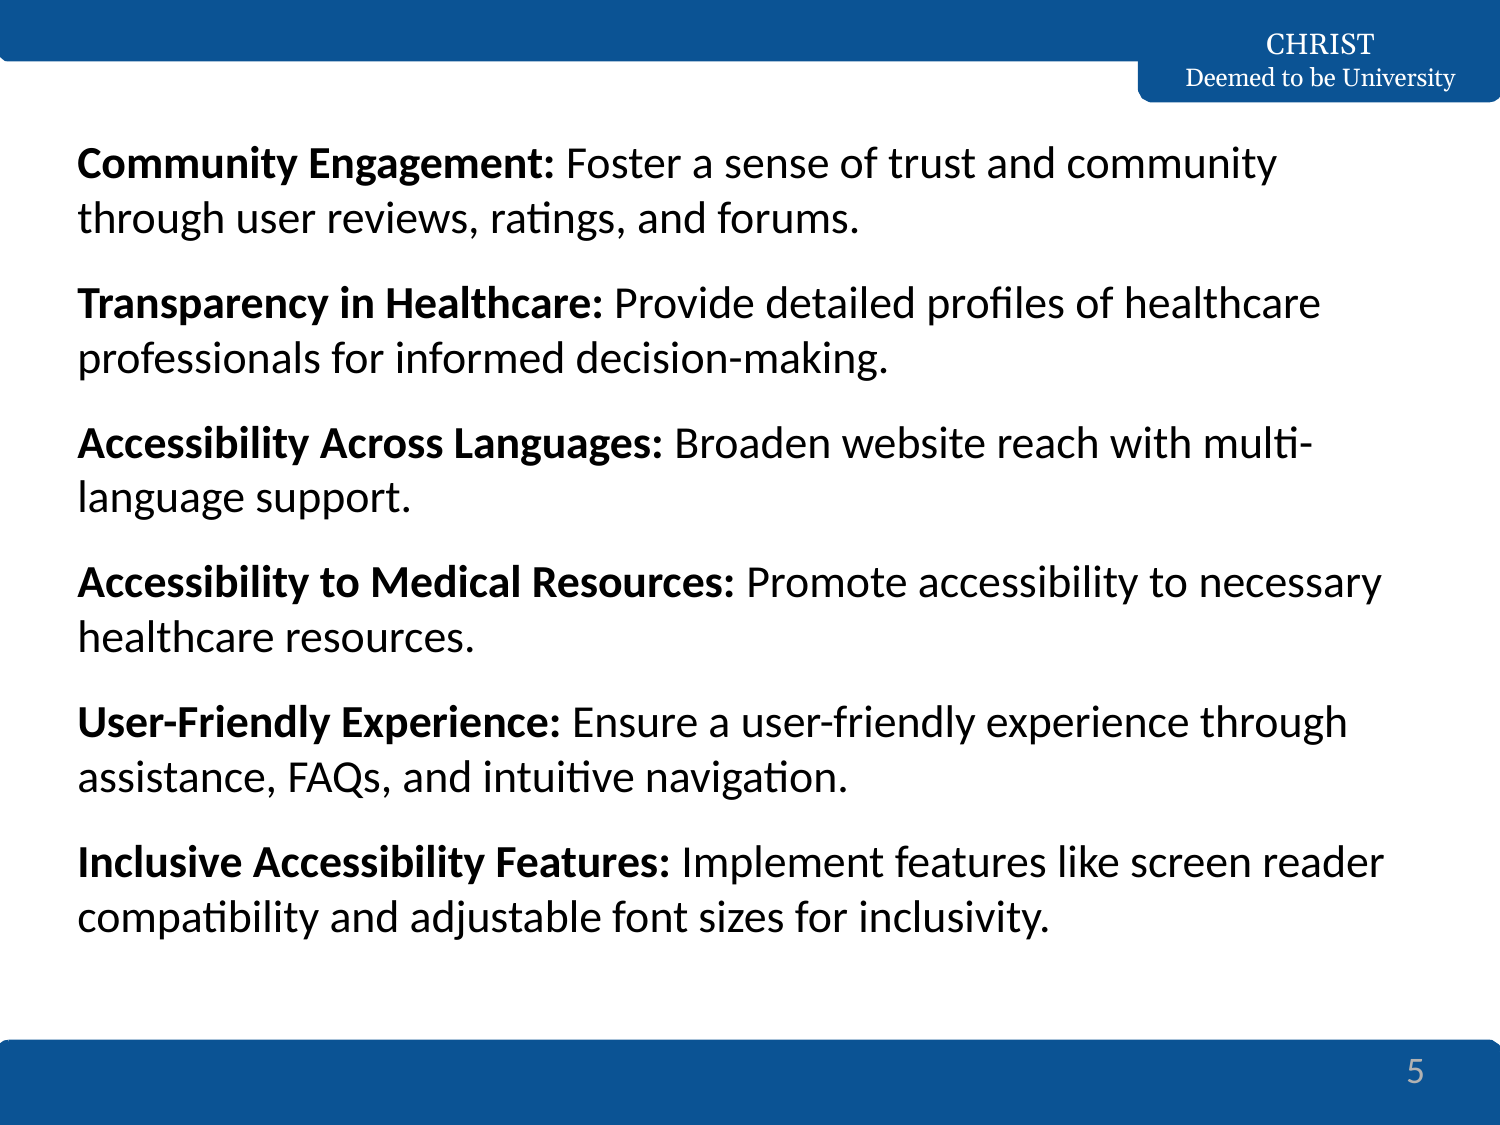

CHRIST
Deemed to be University
Community Engagement: Foster a sense of trust and community through user reviews, ratings, and forums.

Transparency in Healthcare: Provide detailed profiles of healthcare professionals for informed decision-making.

Accessibility Across Languages: Broaden website reach with multi-language support.

Accessibility to Medical Resources: Promote accessibility to necessary healthcare resources.

User-Friendly Experience: Ensure a user-friendly experience through assistance, FAQs, and intuitive navigation.

Inclusive Accessibility Features: Implement features like screen reader compatibility and adjustable font sizes for inclusivity.
5